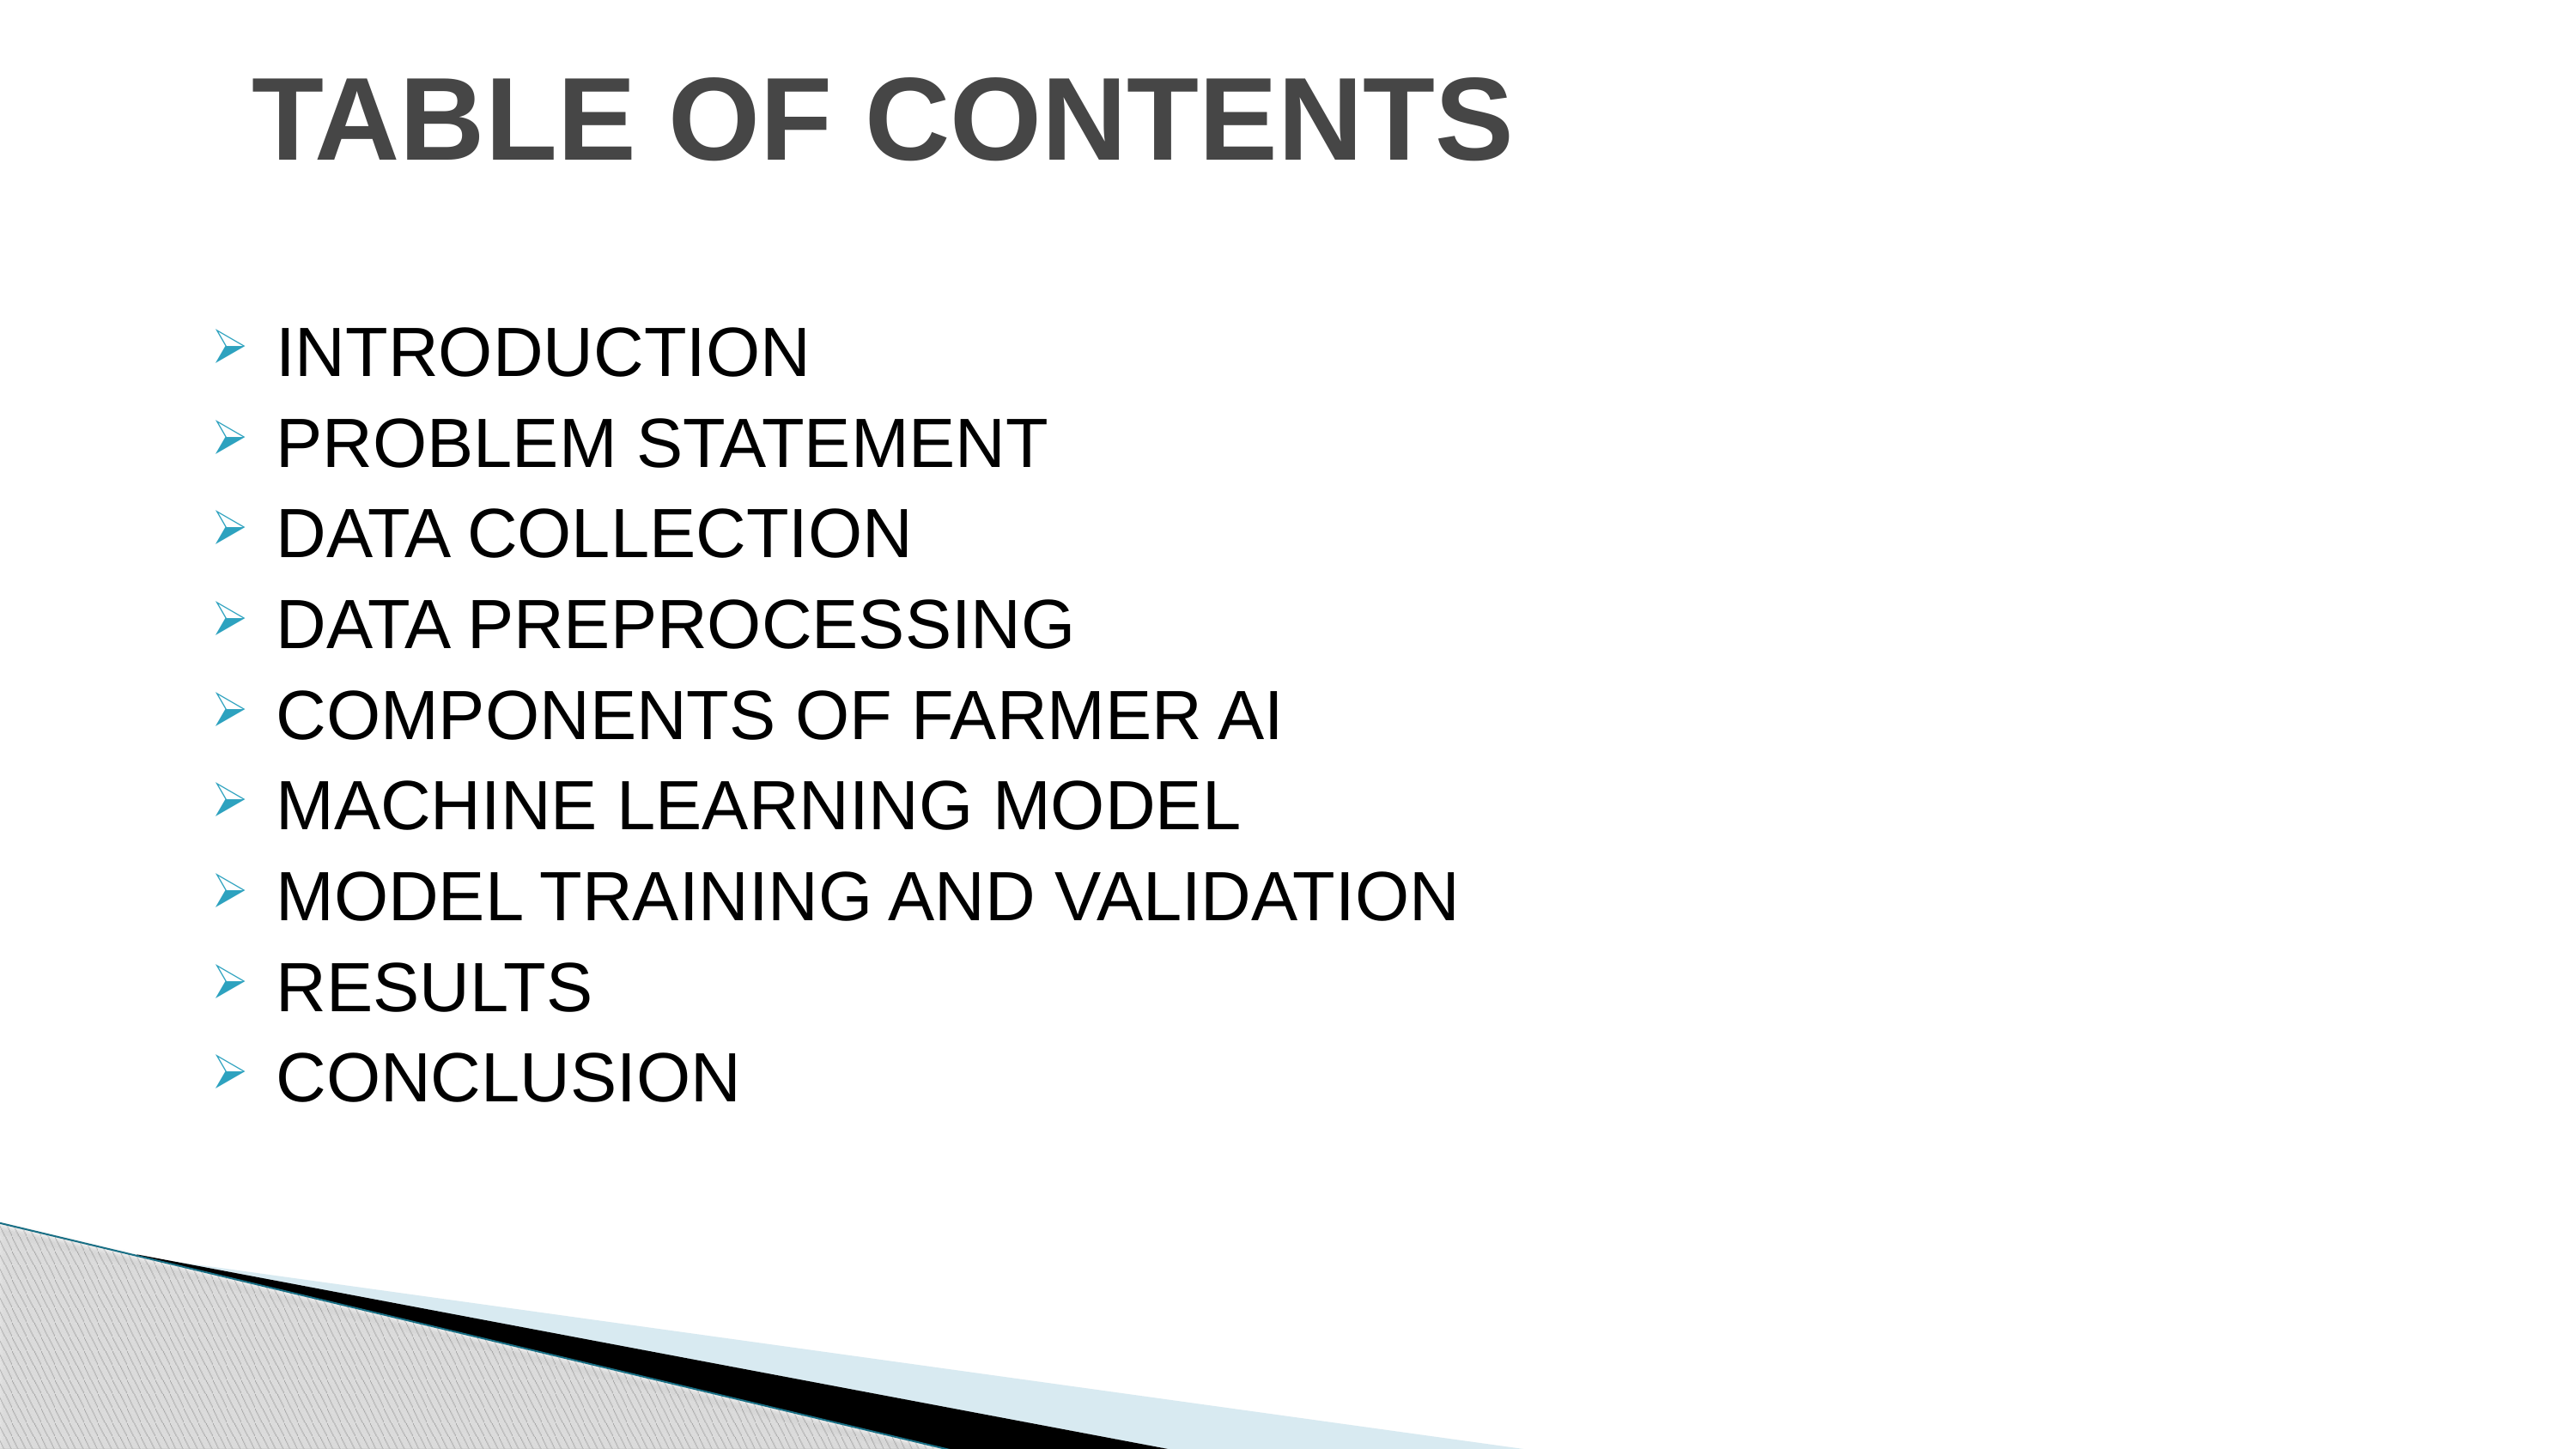

# TABLE OF CONTENTS
INTRODUCTION
PROBLEM STATEMENT
DATA COLLECTION
DATA PREPROCESSING
COMPONENTS OF FARMER AI
MACHINE LEARNING MODEL
MODEL TRAINING AND VALIDATION
RESULTS
CONCLUSION